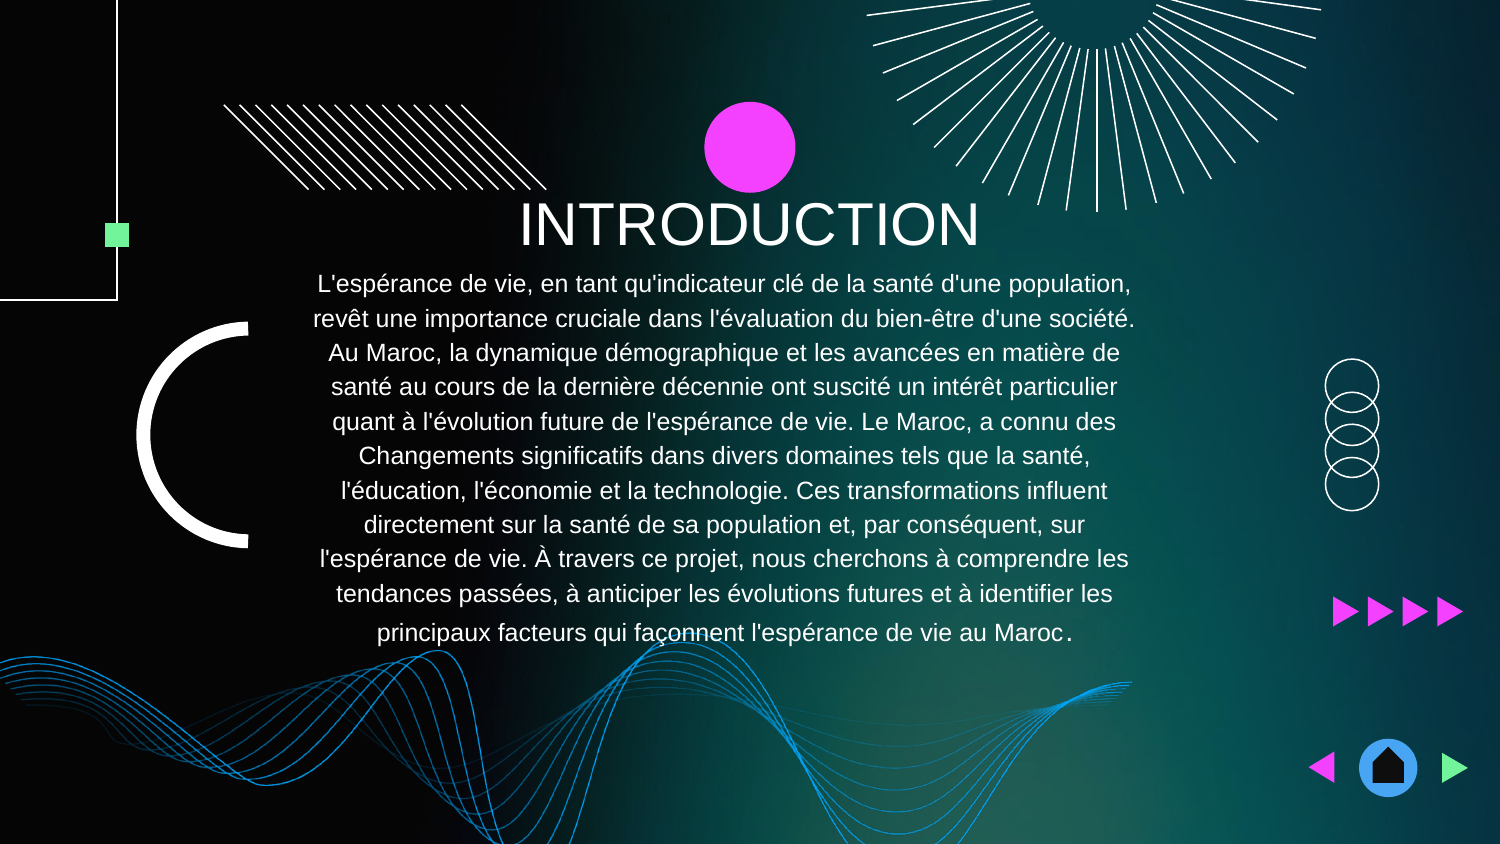

# INTRODUCTION
L'espérance de vie, en tant qu'indicateur clé de la santé d'une population, revêt une importance cruciale dans l'évaluation du bien-être d'une société. Au Maroc, la dynamique démographique et les avancées en matière de santé au cours de la dernière décennie ont suscité un intérêt particulier quant à l'évolution future de l'espérance de vie. Le Maroc, a connu des Changements significatifs dans divers domaines tels que la santé, l'éducation, l'économie et la technologie. Ces transformations influent directement sur la santé de sa population et, par conséquent, sur l'espérance de vie. À travers ce projet, nous cherchons à comprendre les tendances passées, à anticiper les évolutions futures et à identifier les principaux facteurs qui façonnent l'espérance de vie au Maroc.